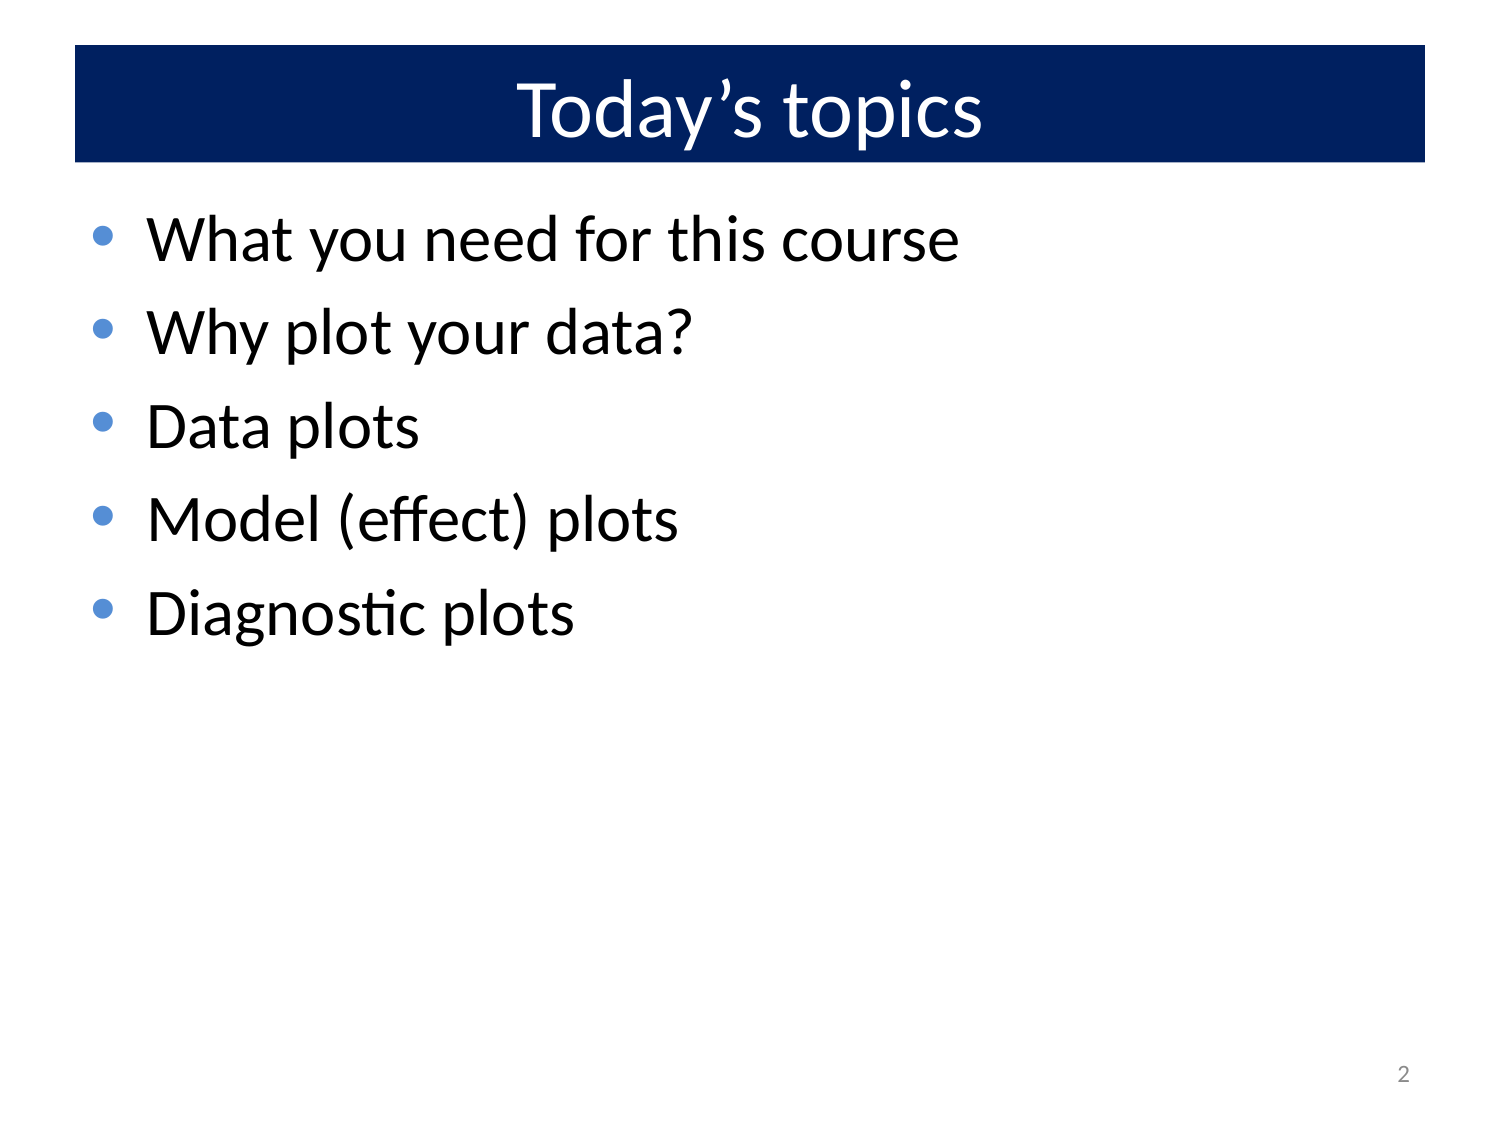

# Today’s topics
What you need for this course
Why plot your data?
Data plots
Model (effect) plots
Diagnostic plots

2